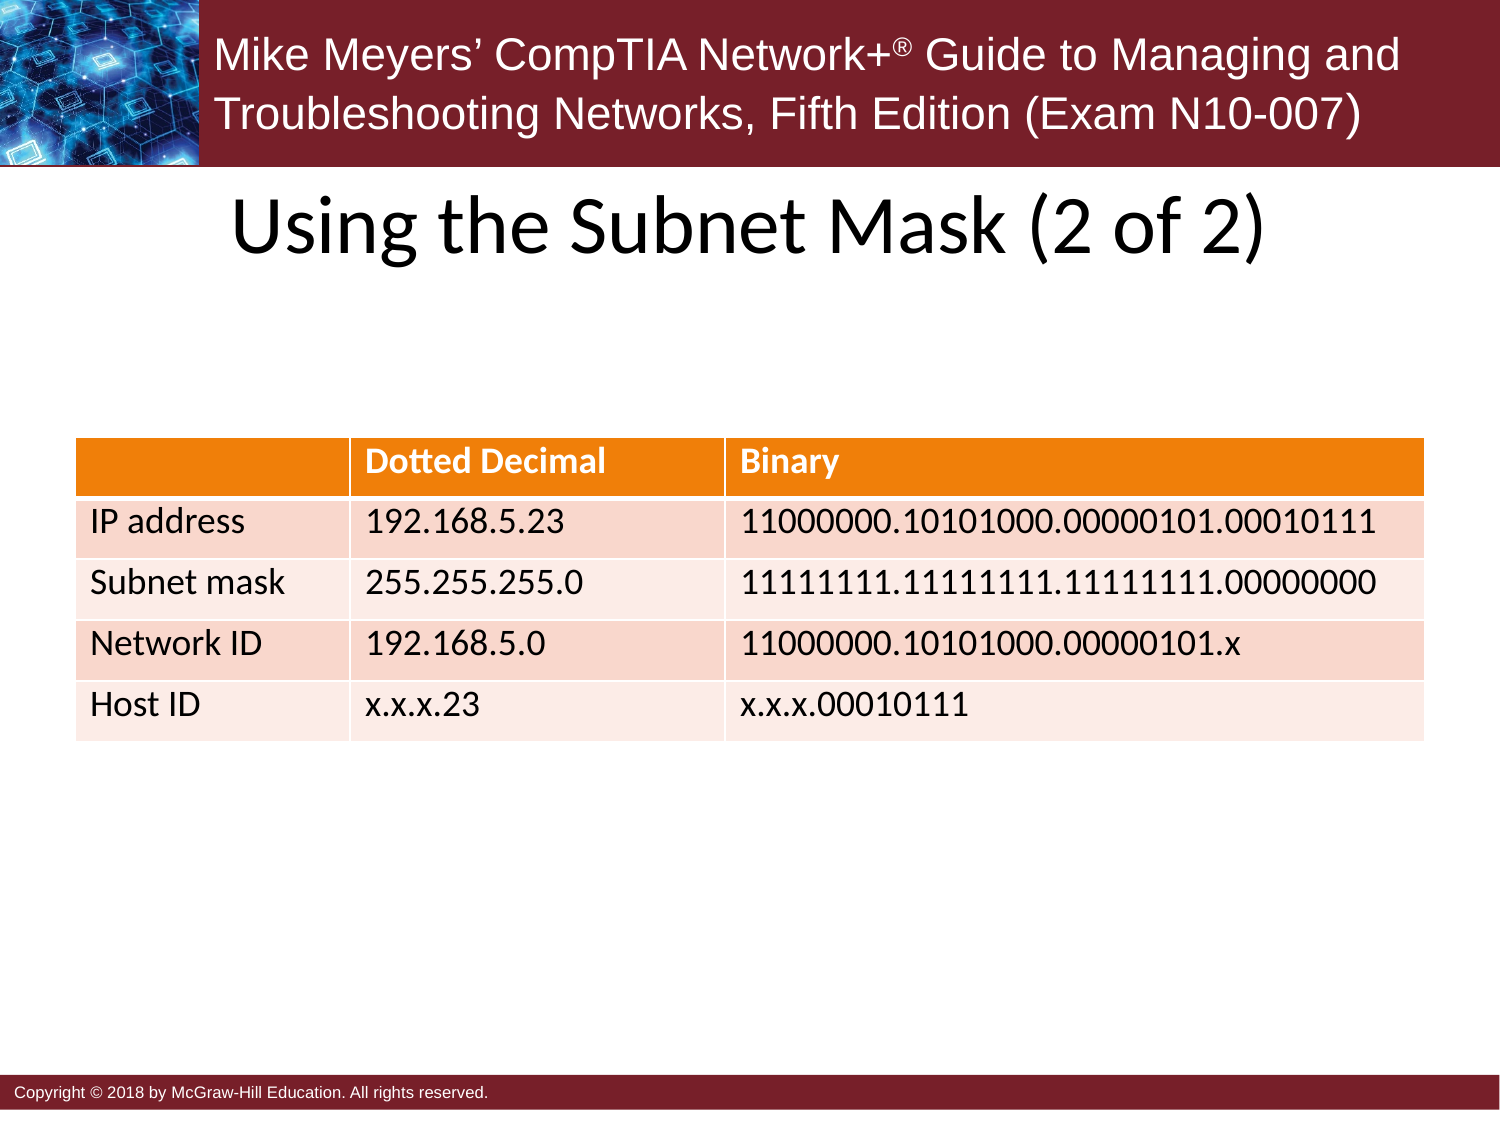

# Using the Subnet Mask (2 of 2)
|  | Dotted Decimal | Binary |
| --- | --- | --- |
| IP address | 192.168.5.23 | 11000000.10101000.00000101.00010111 |
| Subnet mask | 255.255.255.0 | 11111111.11111111.11111111.00000000 |
| Network ID | 192.168.5.0 | 11000000.10101000.00000101.x |
| Host ID | x.x.x.23 | x.x.x.00010111 |